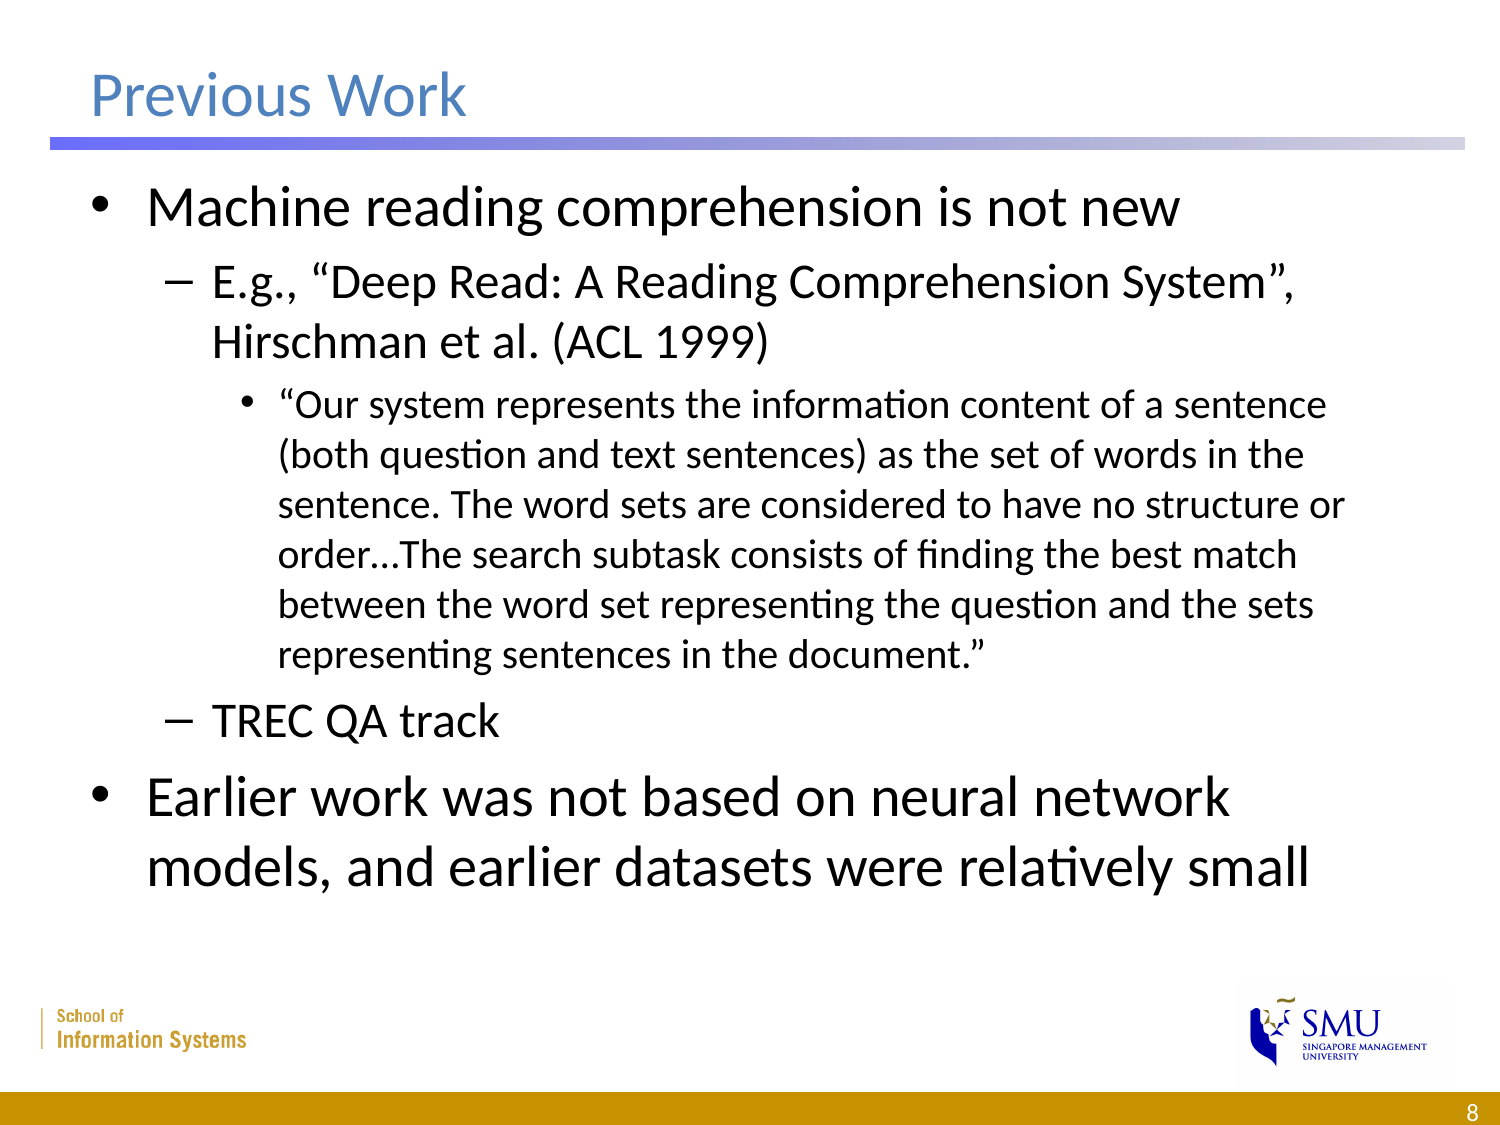

# Previous Work
Machine reading comprehension is not new
E.g., “Deep Read: A Reading Comprehension System”, Hirschman et al. (ACL 1999)
“Our system represents the information content of a sentence (both question and text sentences) as the set of words in the sentence. The word sets are considered to have no structure or order…The search subtask consists of finding the best match between the word set representing the question and the sets representing sentences in the document.”
TREC QA track
Earlier work was not based on neural network models, and earlier datasets were relatively small

8